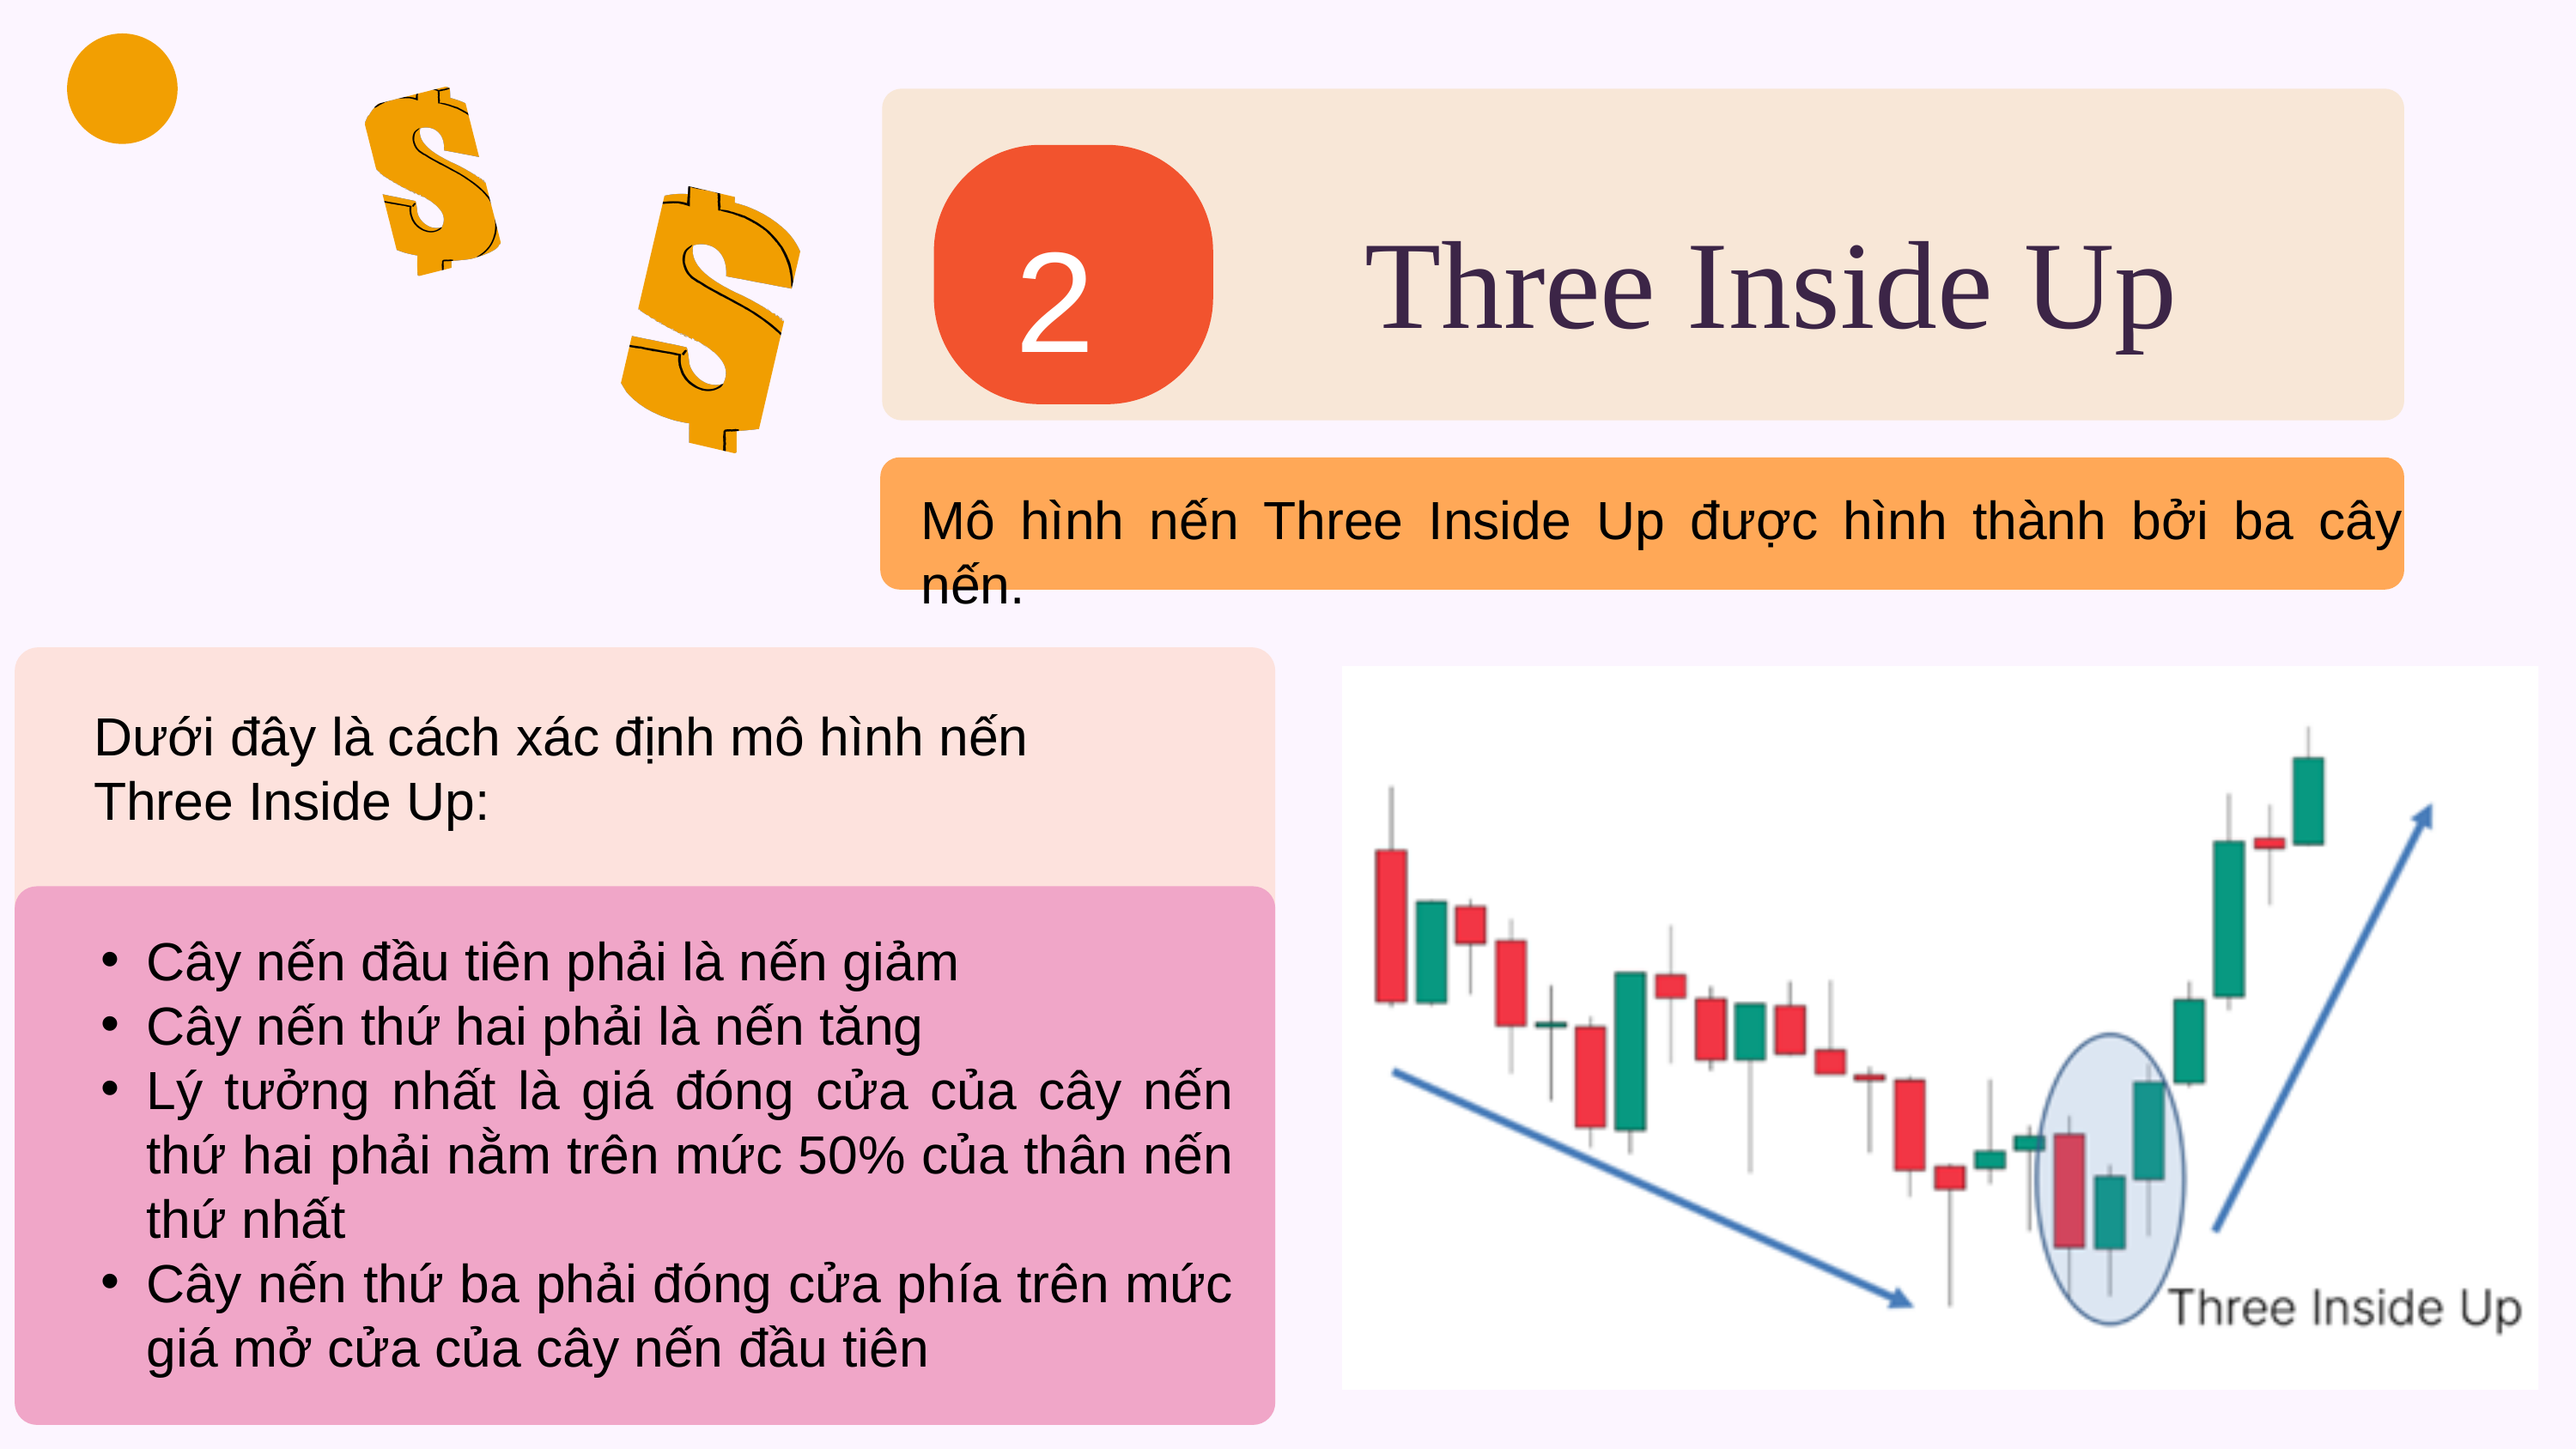

Three Inside Up
2

Mô hình nến Three Inside Up được hình thành bởi ba cây nến.

Dưới đây là cách xác định mô hình nến Three Inside Up:

Cây nến đầu tiên phải là nến giảm
Cây nến thứ hai phải là nến tăng
Lý tưởng nhất là giá đóng cửa của cây nến thứ hai phải nằm trên mức 50% của thân nến thứ nhất
Cây nến thứ ba phải đóng cửa phía trên mức giá mở cửa của cây nến đầu tiên